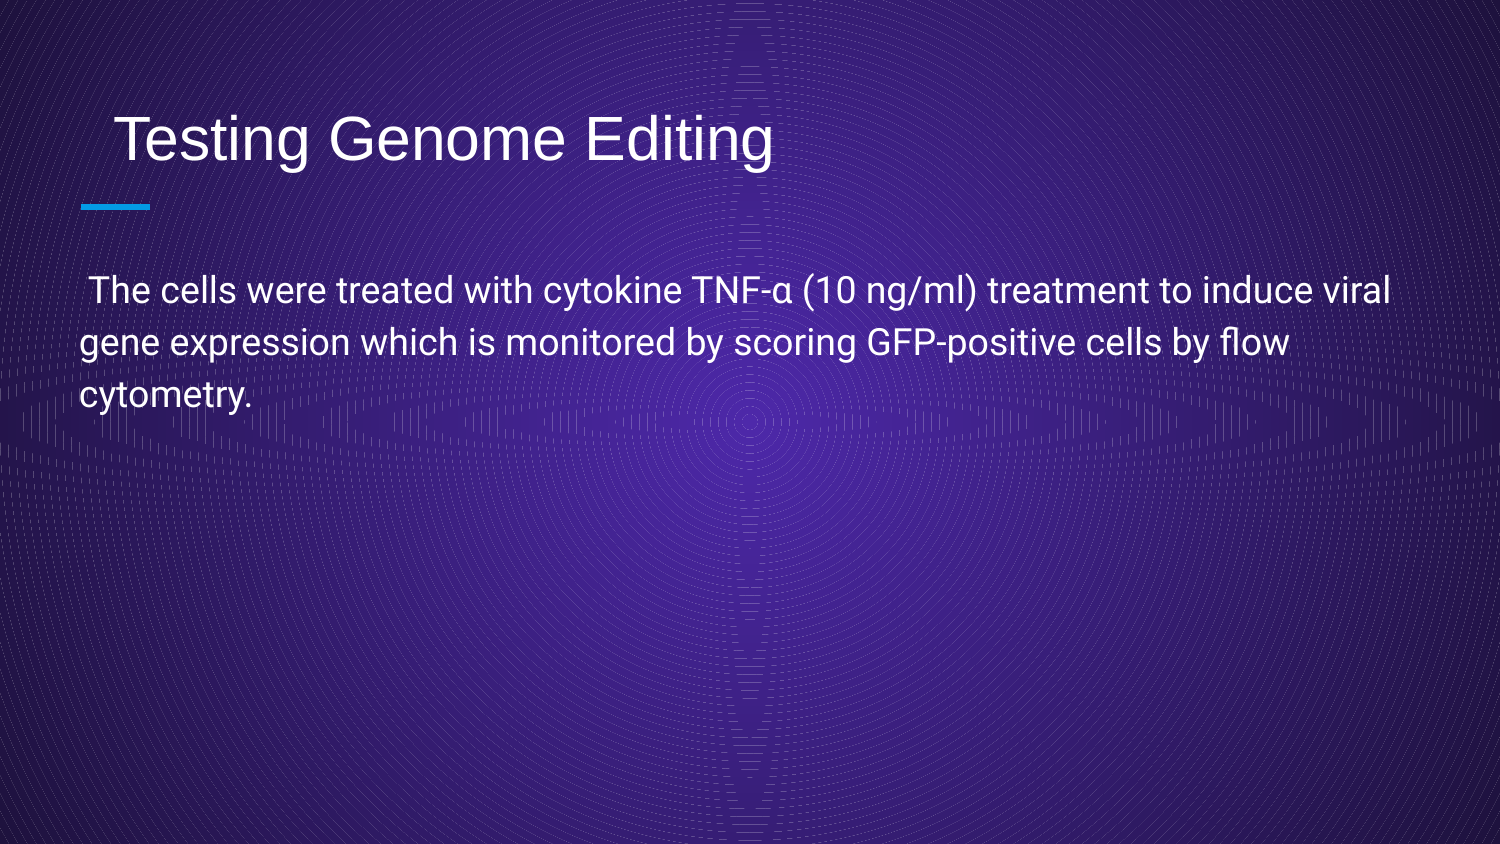

# Testing Genome Editing
 The cells were treated with cytokine TNF-α (10 ng/ml) treatment to induce viral gene expression which is monitored by scoring GFP-positive cells by flow cytometry.